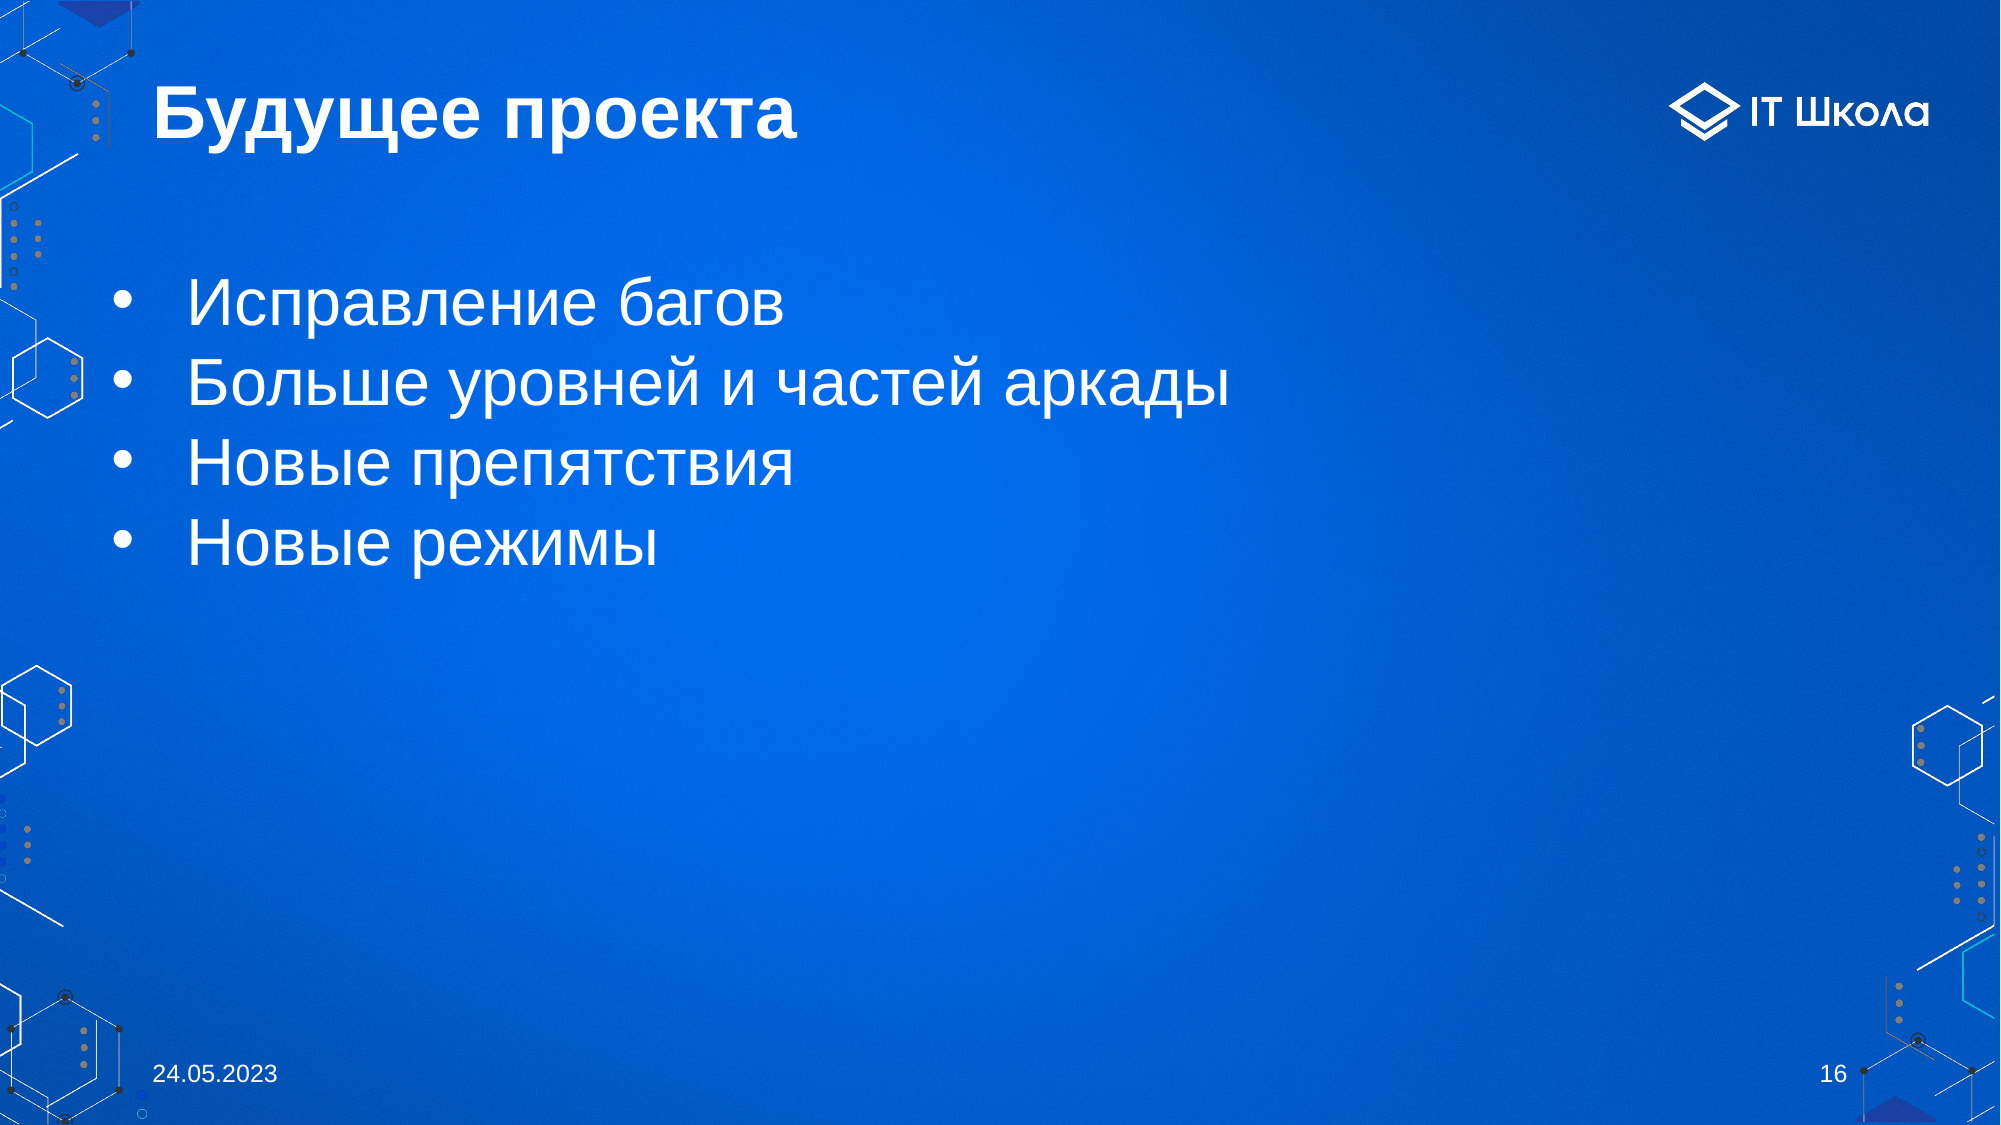

# Будущее проекта
Исправление багов
Больше уровней и частей аркады
Новые препятствия
Новые режимы
24.05.2023
16